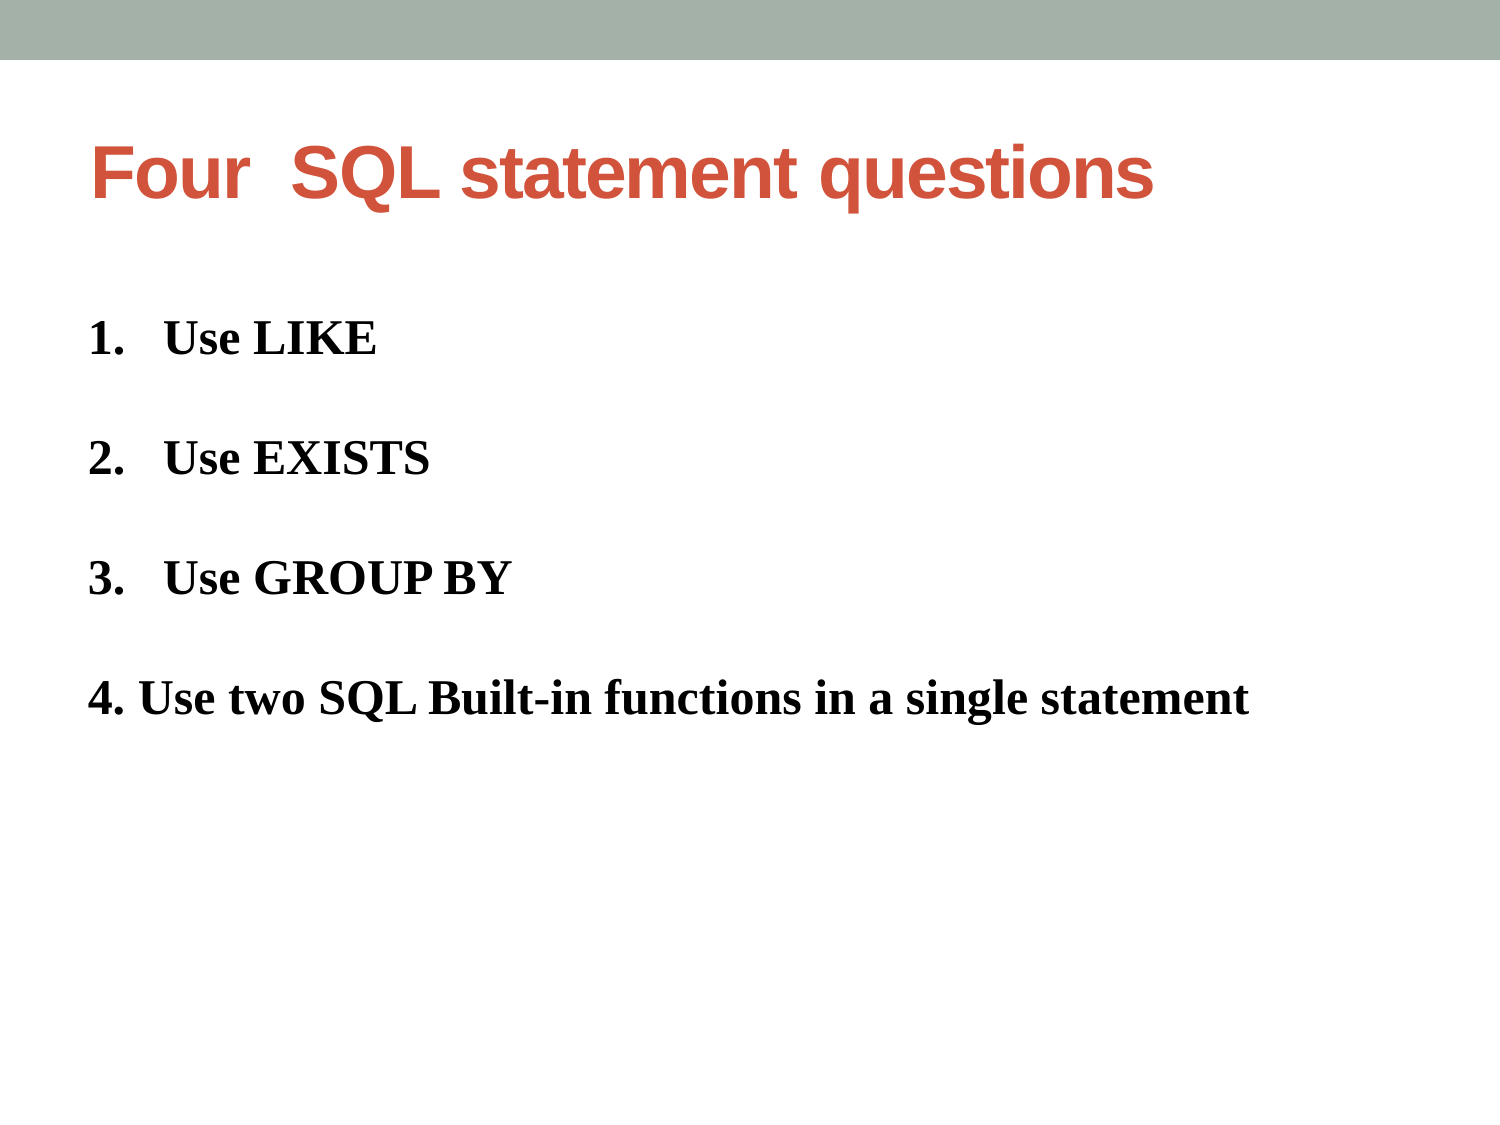

# Four  SQL statement questions

Use LIKE

Use EXISTS

Use GROUP BY

4. Use two SQL Built-in functions in a single statement